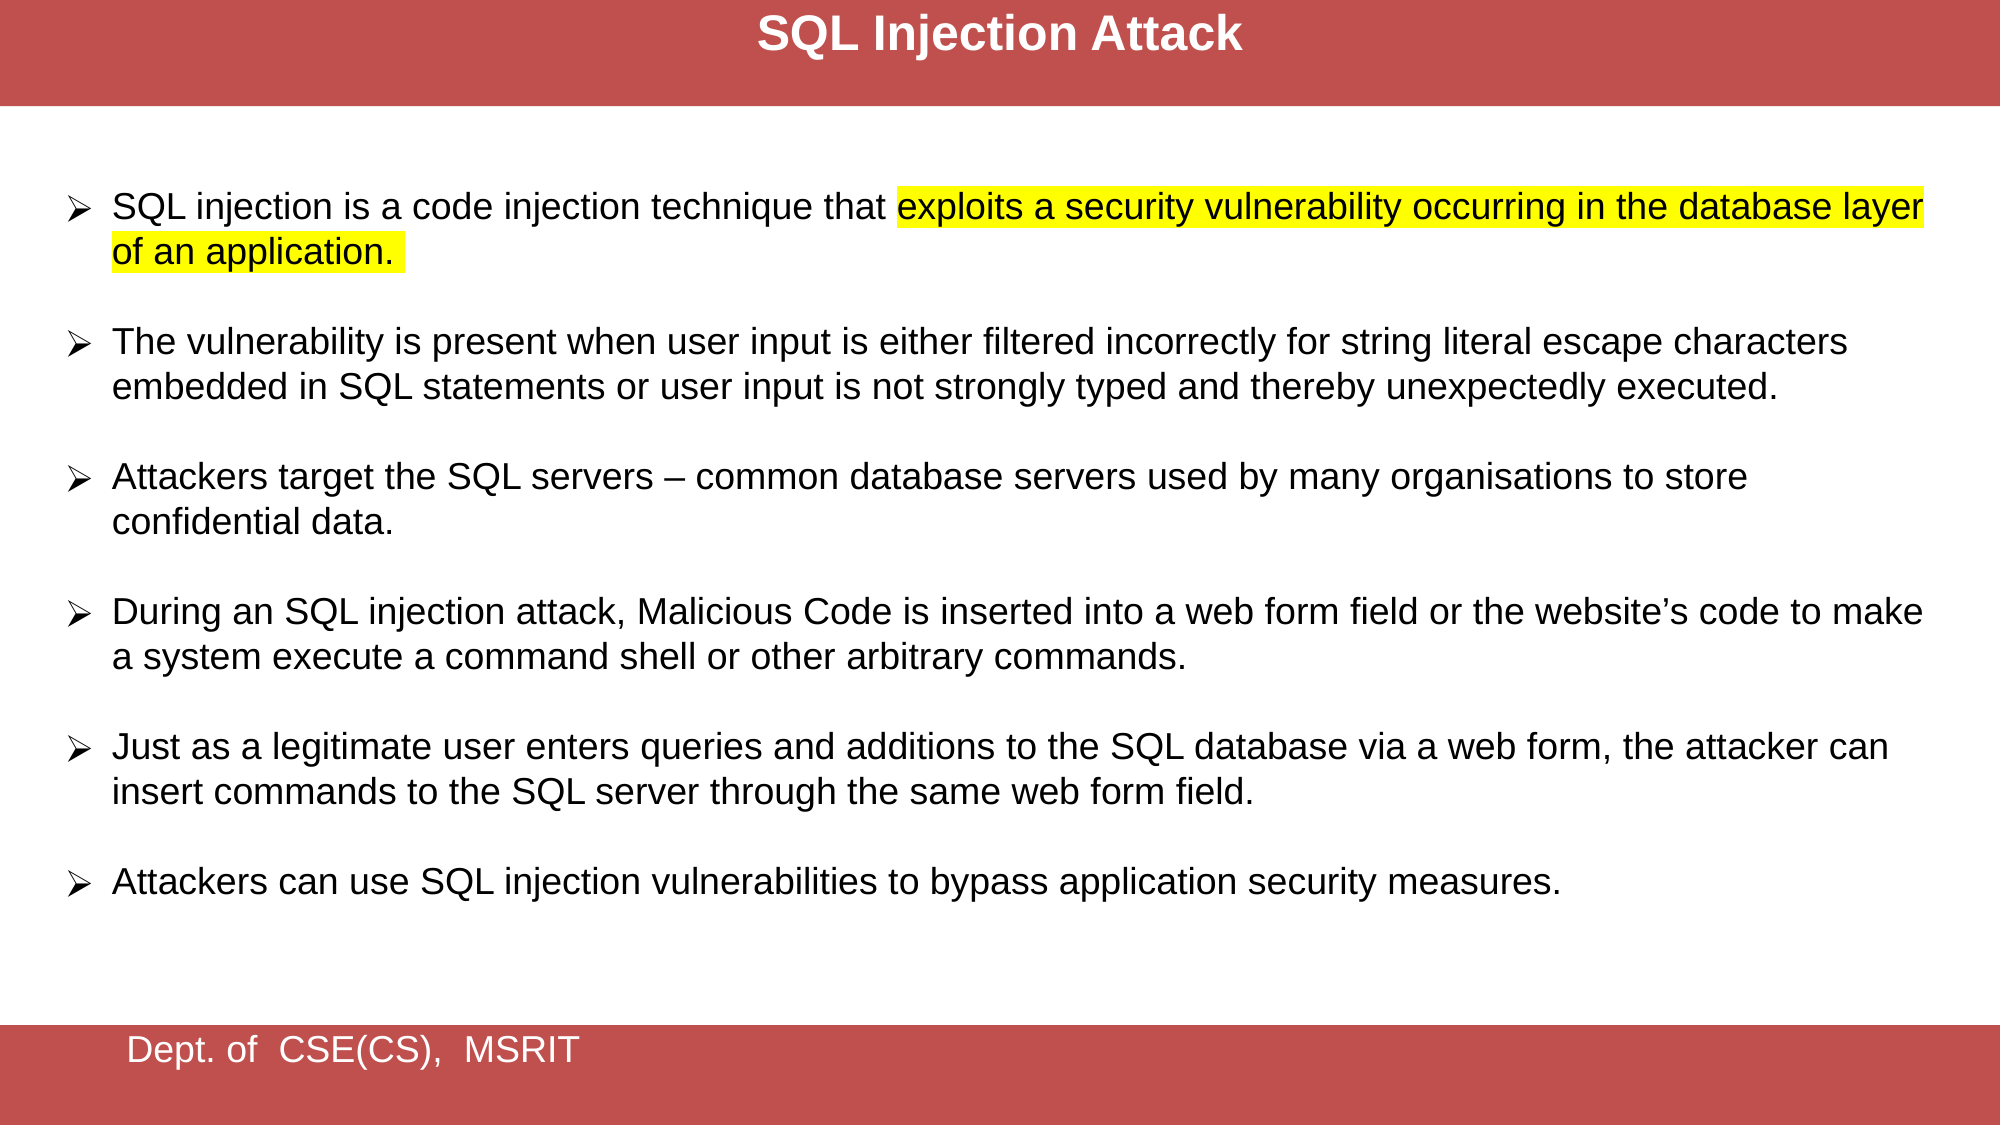

SQL Injection Attack
SQL injection is a code injection technique that exploits a security vulnerability occurring in the database layer of an application.

The vulnerability is present when user input is either filtered incorrectly for string literal escape characters embedded in SQL statements or user input is not strongly typed and thereby unexpectedly executed.

Attackers target the SQL servers – common database servers used by many organisations to store confidential data.

During an SQL injection attack, Malicious Code is inserted into a web form field or the website’s code to make a system execute a command shell or other arbitrary commands.

Just as a legitimate user enters queries and additions to the SQL database via a web form, the attacker can insert commands to the SQL server through the same web form field.

Attackers can use SQL injection vulnerabilities to bypass application security measures.

Dept. of  CSE(CS),  MSRIT